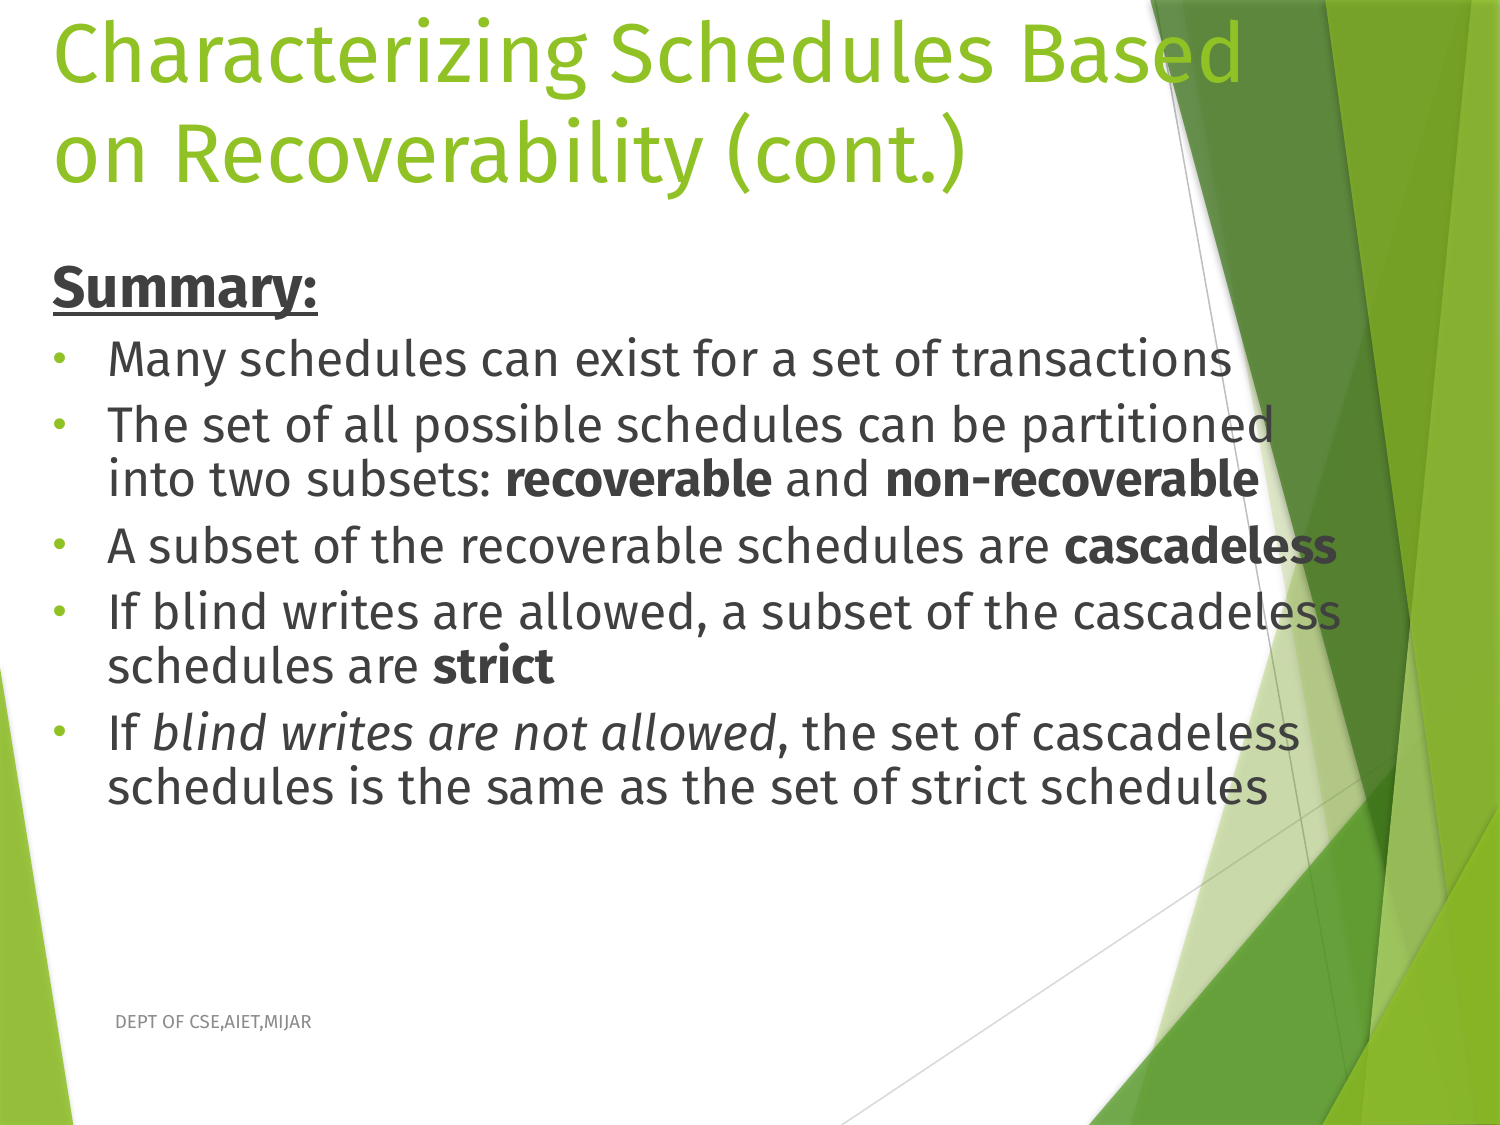

# Characterizing Schedules Based on Recoverability (cont.)
Summary:
Many schedules can exist for a set of transactions
The set of all possible schedules can be partitioned into two subsets: recoverable and non-recoverable
A subset of the recoverable schedules are cascadeless
If blind writes are allowed, a subset of the cascadeless schedules are strict
If blind writes are not allowed, the set of cascadeless schedules is the same as the set of strict schedules

DEPT OF CSE,AIET,MIJAR